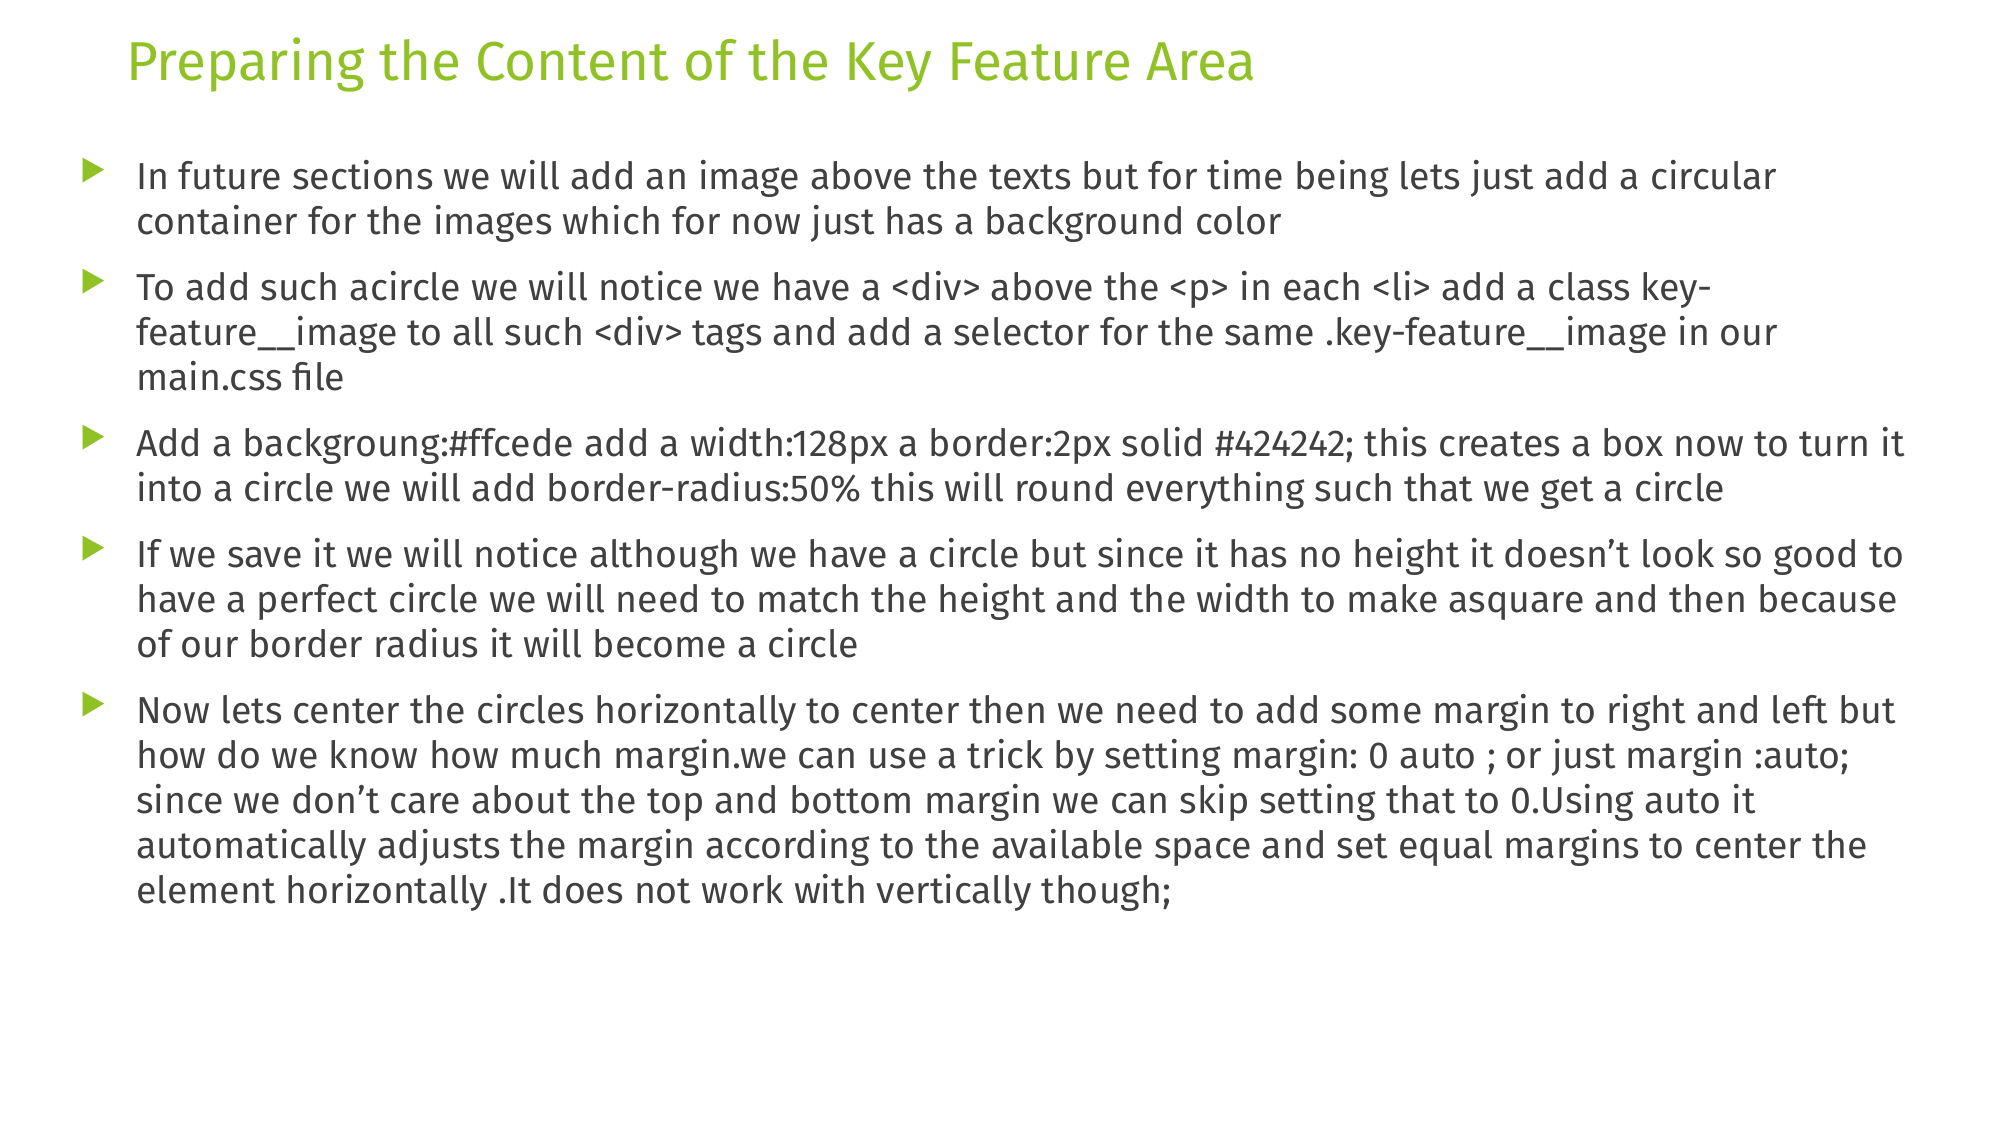

# Preparing the Content of the Key Feature Area
In future sections we will add an image above the texts but for time being lets just add a circular container for the images which for now just has a background color
To add such acircle we will notice we have a <div> above the <p> in each <li> add a class key-feature__image to all such <div> tags and add a selector for the same .key-feature__image in our main.css file
Add a backgroung:#ffcede add a width:128px a border:2px solid #424242; this creates a box now to turn it into a circle we will add border-radius:50% this will round everything such that we get a circle
If we save it we will notice although we have a circle but since it has no height it doesn’t look so good to have a perfect circle we will need to match the height and the width to make asquare and then because of our border radius it will become a circle
Now lets center the circles horizontally to center then we need to add some margin to right and left but how do we know how much margin.we can use a trick by setting margin: 0 auto ; or just margin :auto; since we don’t care about the top and bottom margin we can skip setting that to 0.Using auto it automatically adjusts the margin according to the available space and set equal margins to center the element horizontally .It does not work with vertically though;